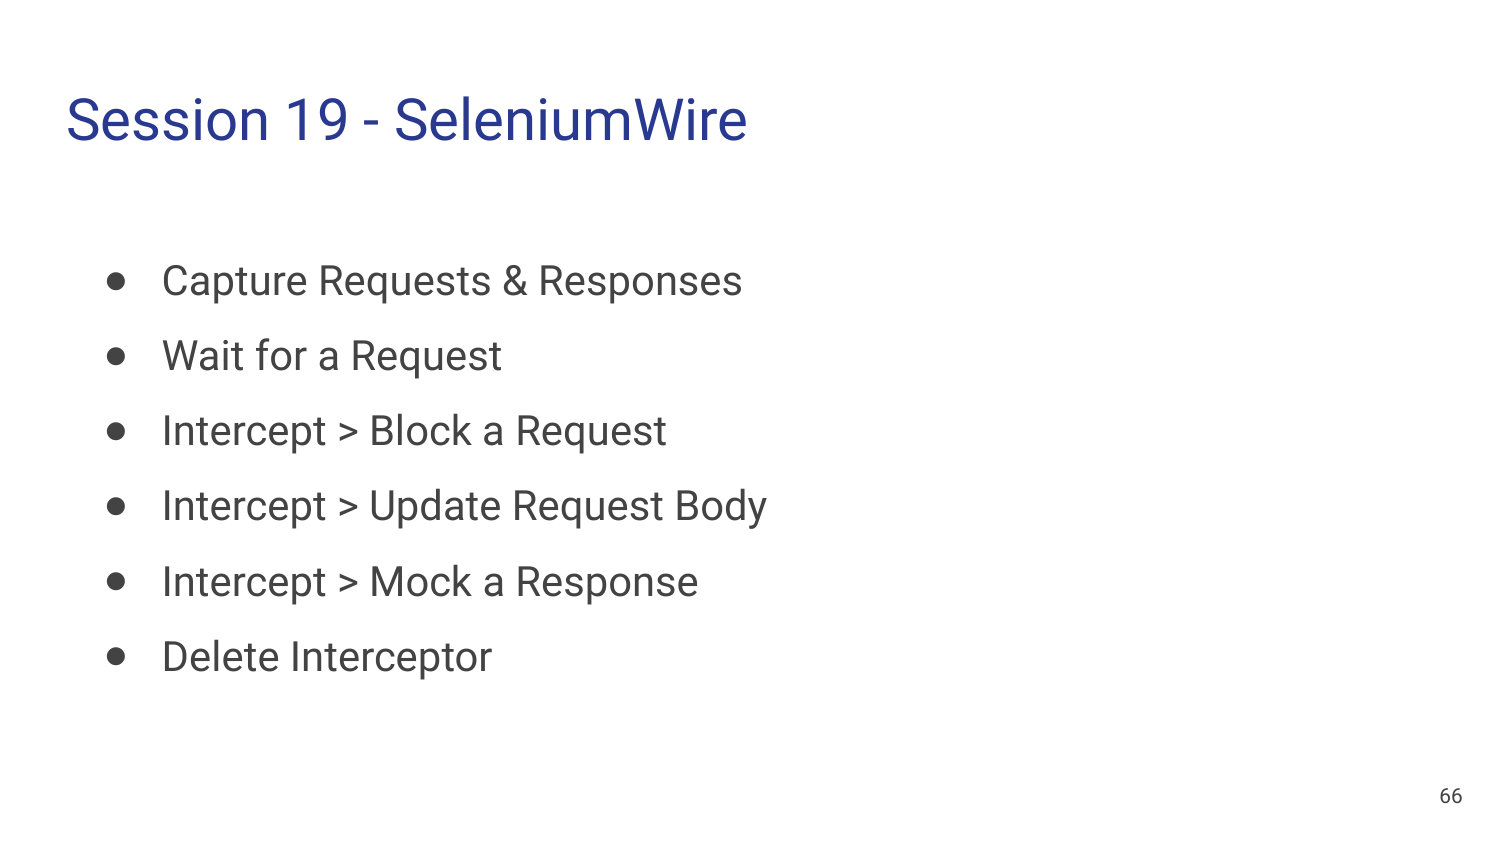

# Session 19 - SeleniumWire
Capture Requests & Responses
Wait for a Request
Intercept > Block a Request
Intercept > Update Request Body
Intercept > Mock a Response
Delete Interceptor

66